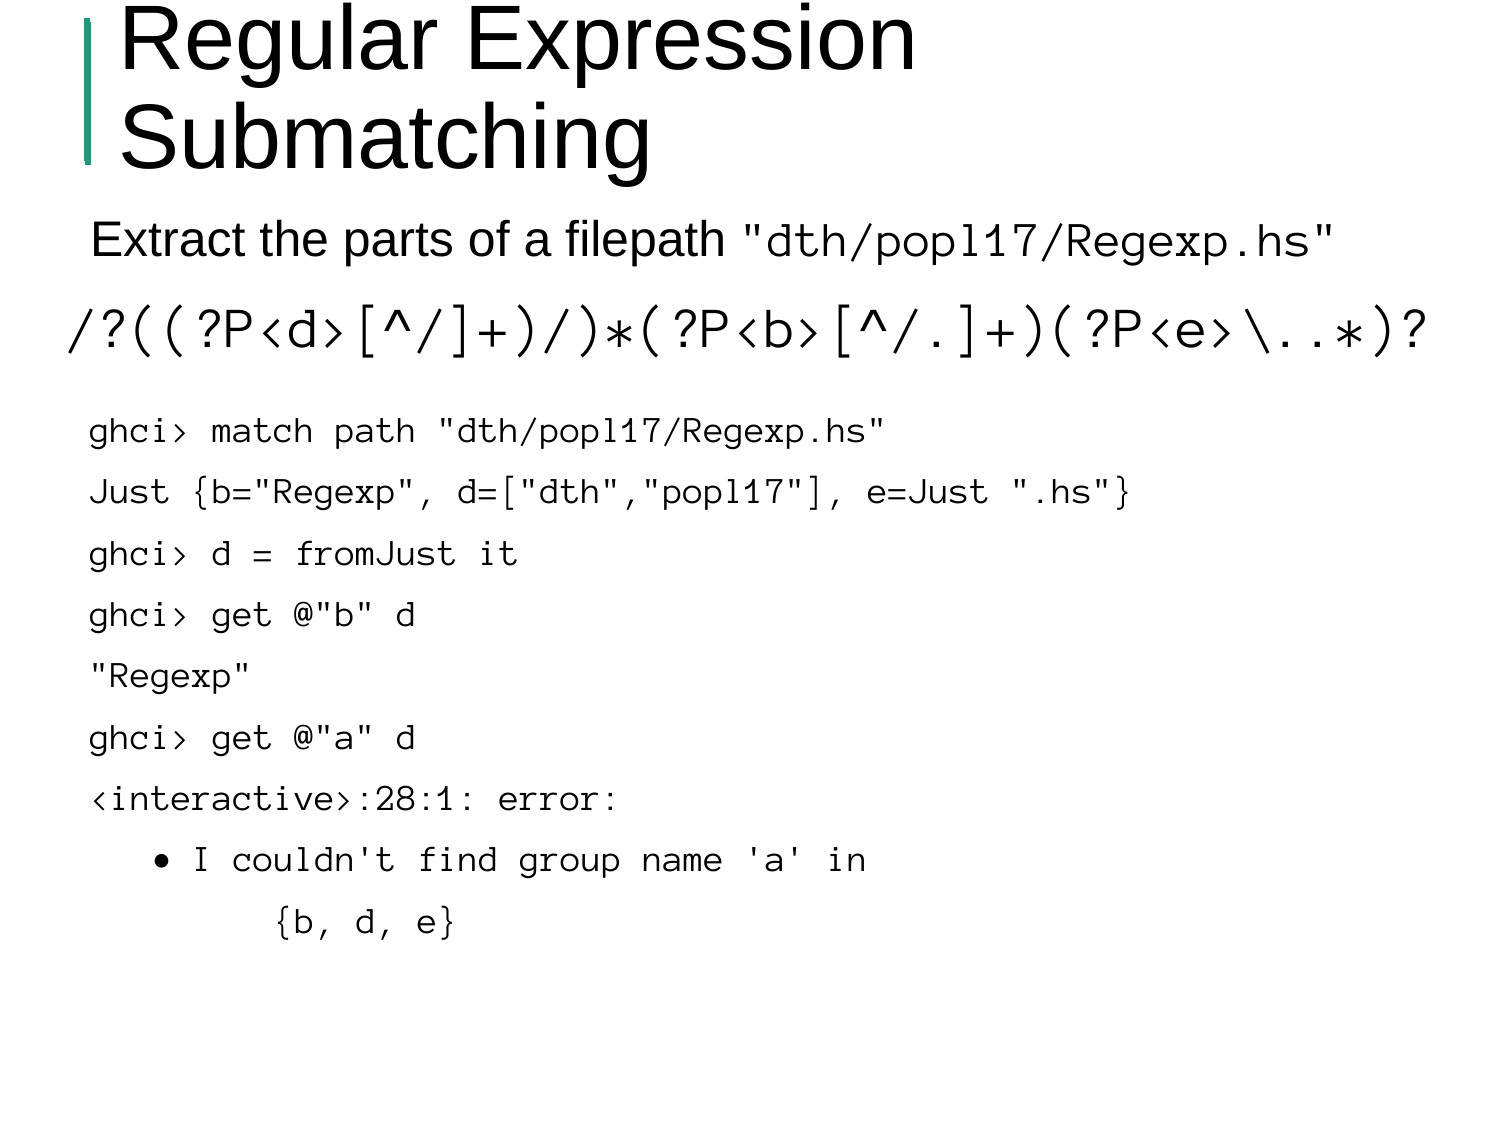

# Regular Expression Submatching
Extract the parts of a filepath "dth/popl17/Regexp.hs"

ghci> match path "dth/popl17/Regexp.hs"
Just {b="Regexp", d=["dth","popl17"], e=Just ".hs"}
ghci> d = fromJust it
ghci> get @"b" d
"Regexp"
ghci> get @"a" d
<interactive>:28:1: error:
   • I couldn't find group name 'a' in
         {b, d, e}
/?((?P<d>[^/]+)/)*(?P<b>[^/.]+)(?P<e>\..*)?